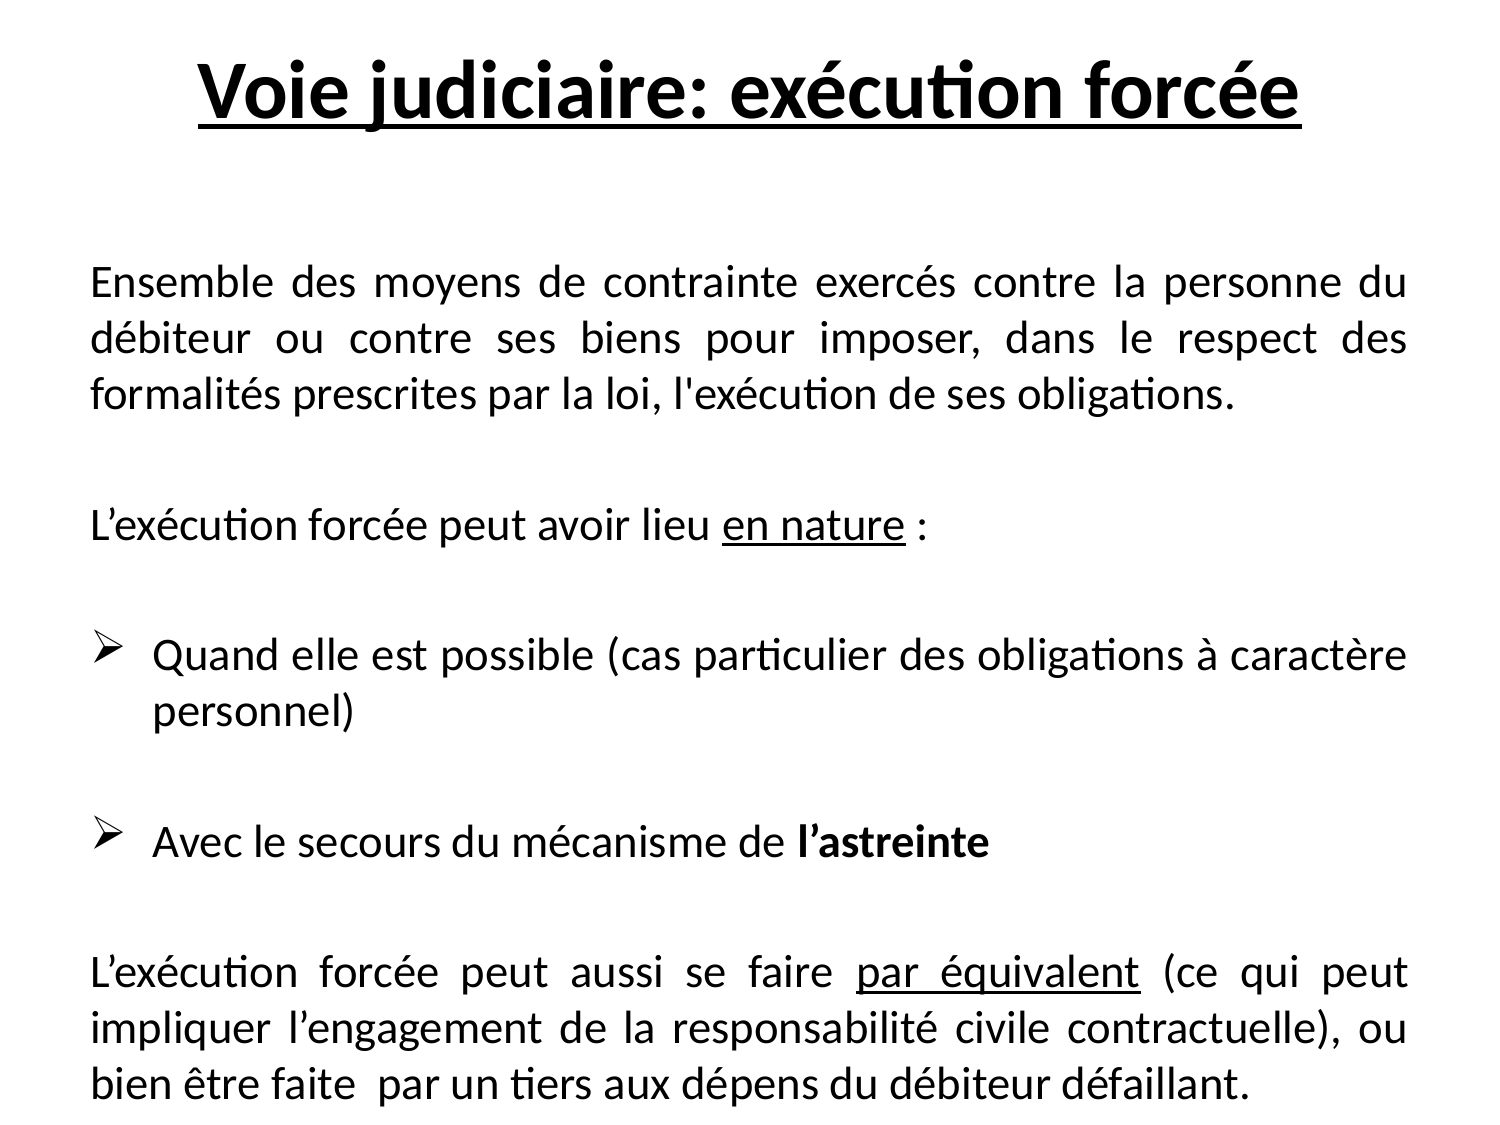

# Voie judiciaire: exécution forcée
Ensemble des moyens de contrainte exercés contre la personne du débiteur ou contre ses biens pour imposer, dans le respect des formalités prescrites par la loi, l'exécution de ses obligations.

L’exécution forcée peut avoir lieu en nature :

Quand elle est possible (cas particulier des obligations à caractère personnel)

Avec le secours du mécanisme de l’astreinte

L’exécution forcée peut aussi se faire par équivalent (ce qui peut impliquer l’engagement de la responsabilité civile contractuelle), ou bien être faite  par un tiers aux dépens du débiteur défaillant.